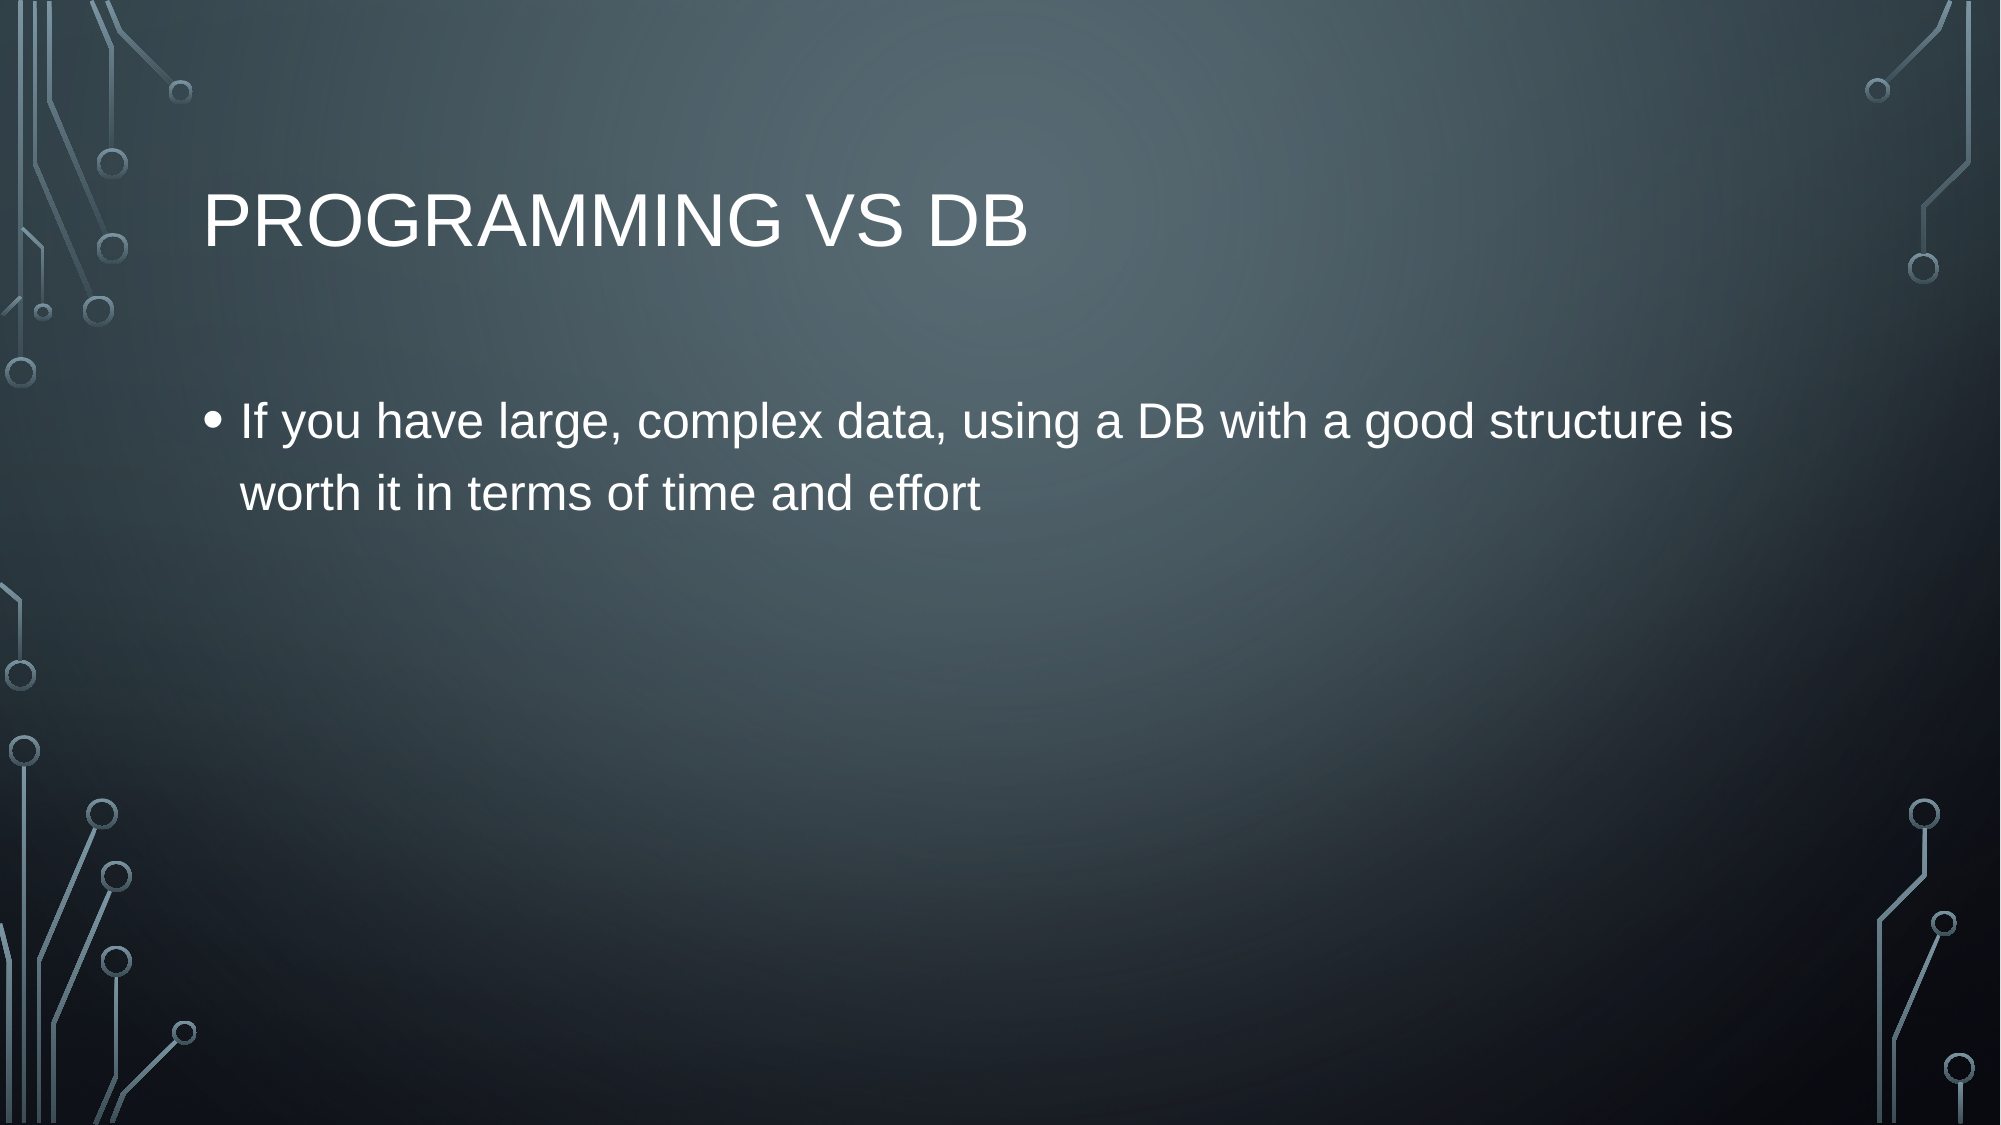

# Programming vs db
If you have large, complex data, using a DB with a good structure is worth it in terms of time and effort